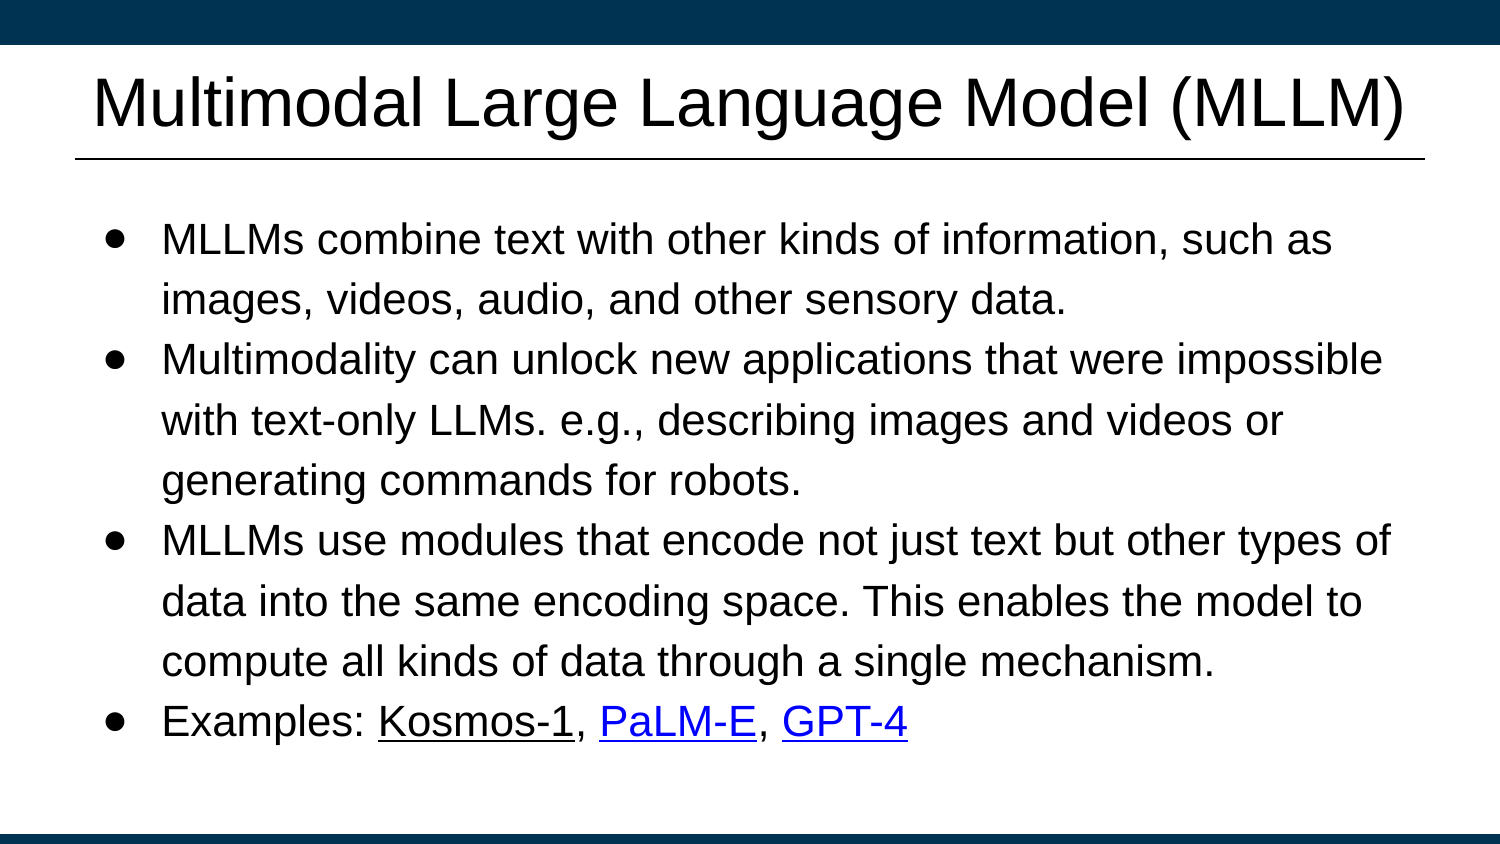

# Multimodal Large Language Model (MLLM)
MLLMs combine text with other kinds of information, such as images, videos, audio, and other sensory data.
Multimodality can unlock new applications that were impossible with text-only LLMs. e.g., describing images and videos or generating commands for robots.
MLLMs use modules that encode not just text but other types of data into the same encoding space. This enables the model to compute all kinds of data through a single mechanism.
Examples: Kosmos-1, PaLM-E, GPT-4